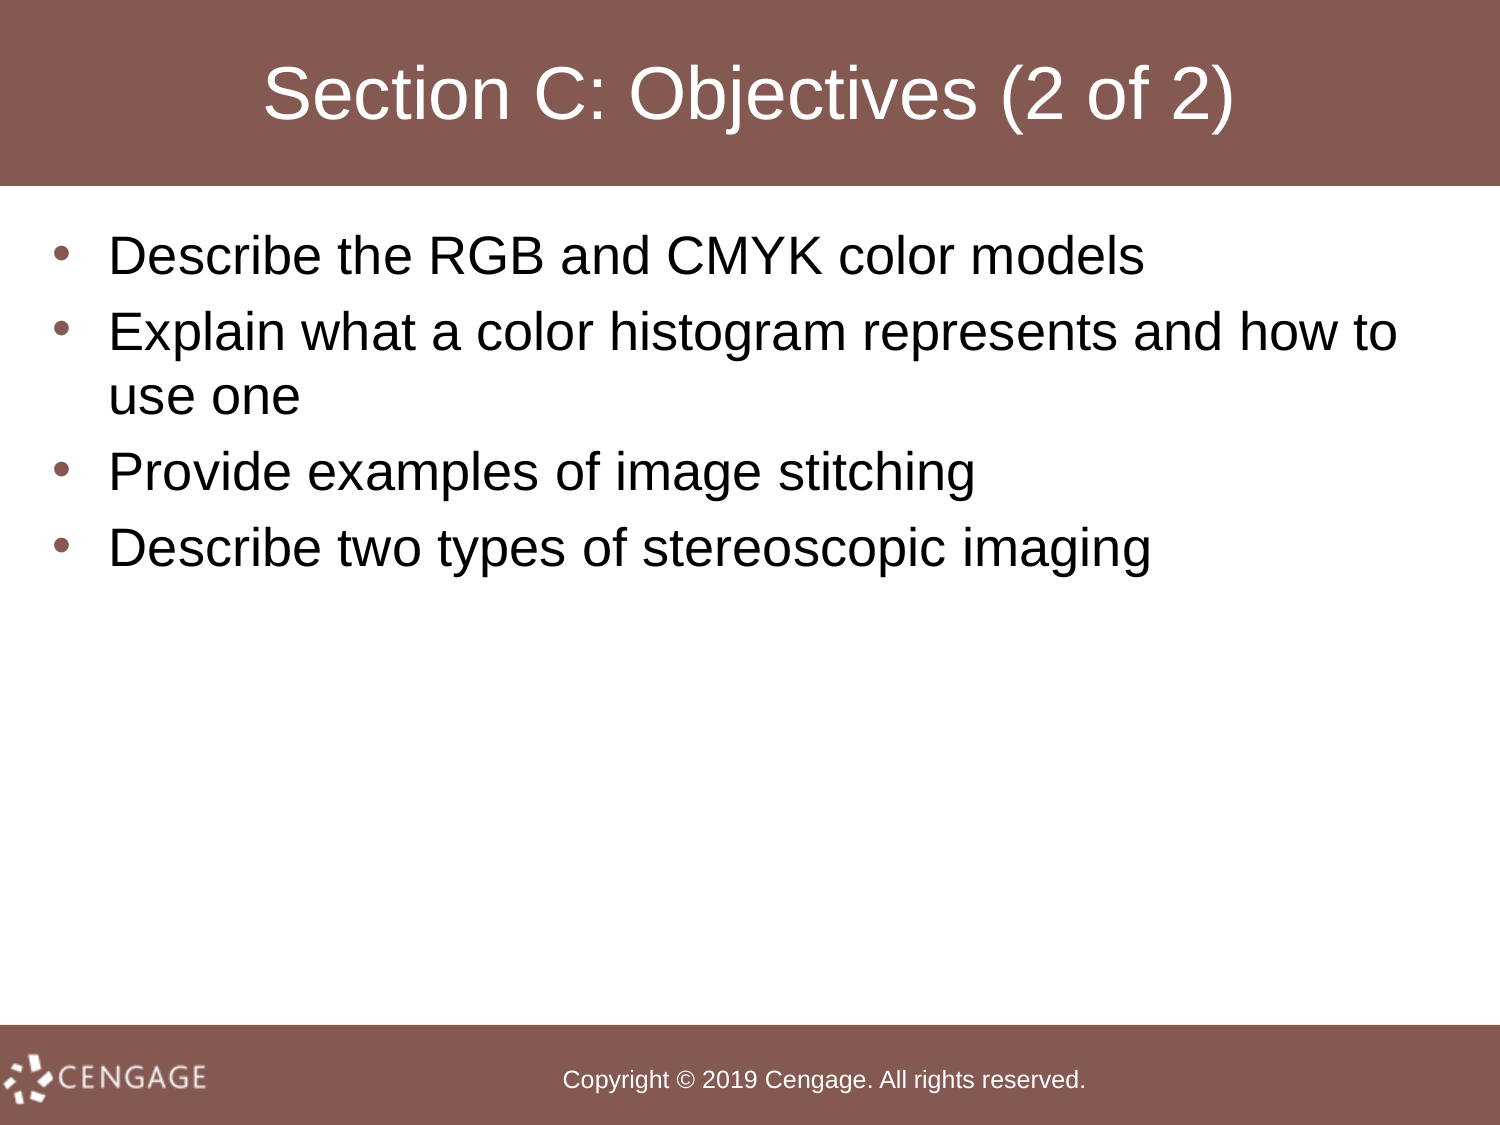

# Section C: Objectives (2 of 2)
Describe the RGB and CMYK color models
Explain what a color histogram represents and how to use one
Provide examples of image stitching
Describe two types of stereoscopic imaging